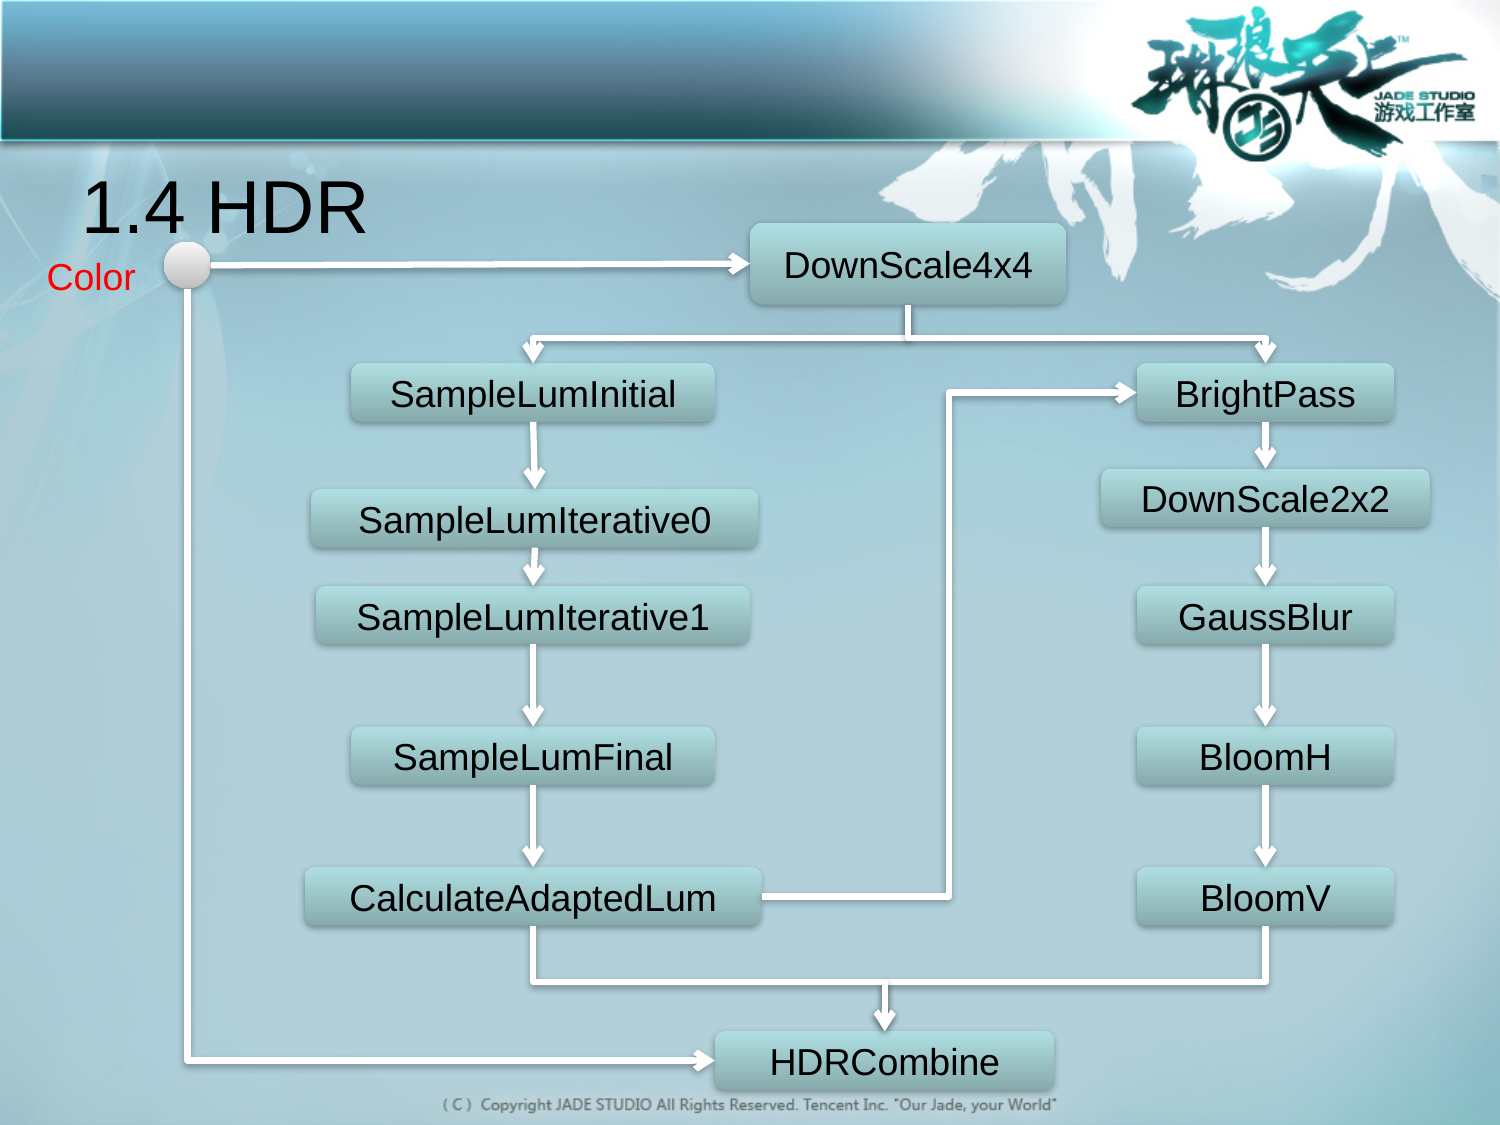

# 1.4 HDR
DownScale4x4

Color
SampleLumInitial
BrightPass
DownScale2x2
SampleLumIterative0
SampleLumIterative1
GaussBlur
SampleLumFinal
BloomH
CalculateAdaptedLum
BloomV
HDRCombine